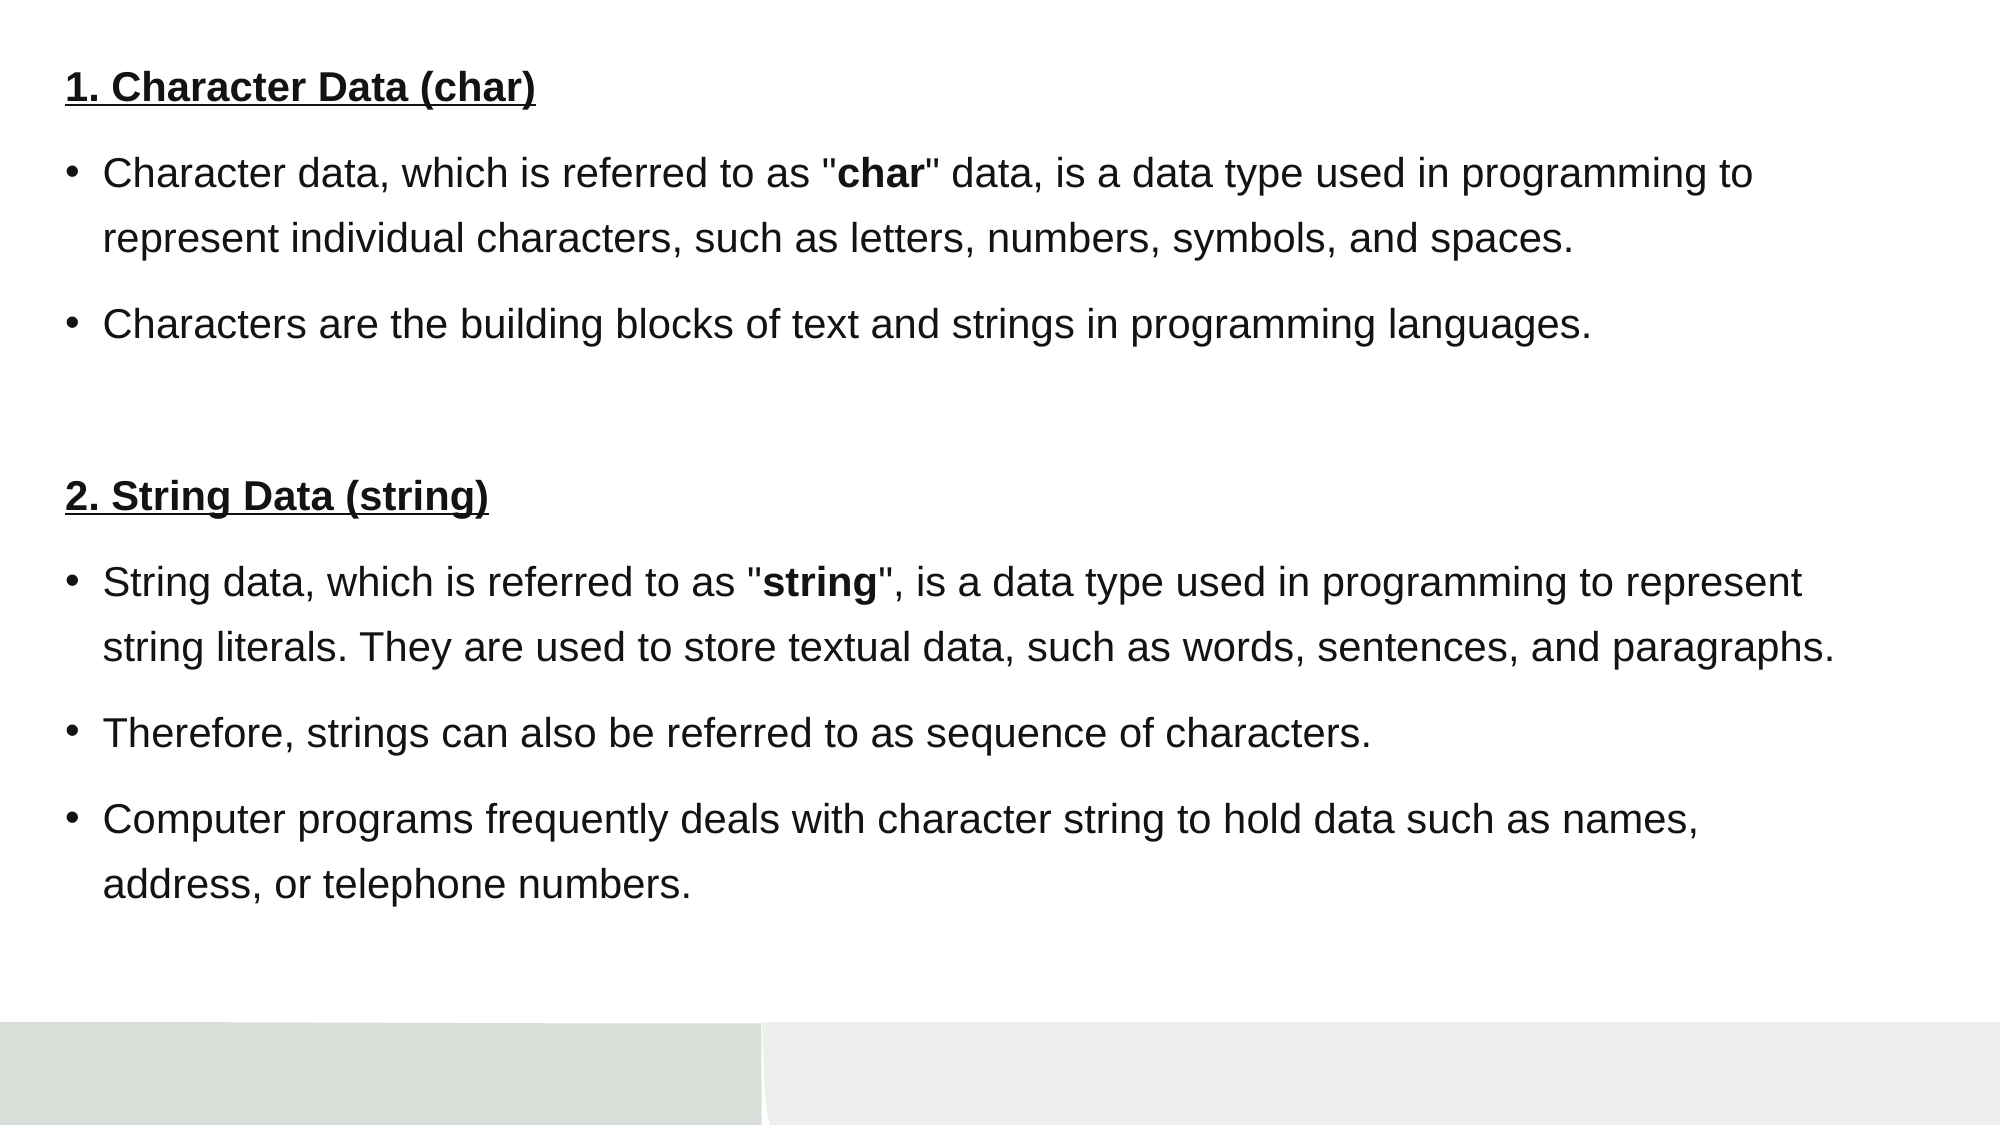

1. Character Data (char)
Character data, which is referred to as "char" data, is a data type used in programming to represent individual characters, such as letters, numbers, symbols, and spaces.
Characters are the building blocks of text and strings in programming languages.

2. String Data (string)
String data, which is referred to as "string", is a data type used in programming to represent string literals. They are used to store textual data, such as words, sentences, and paragraphs.
Therefore, strings can also be referred to as sequence of characters.
Computer programs frequently deals with character string to hold data such as names, address, or telephone numbers.